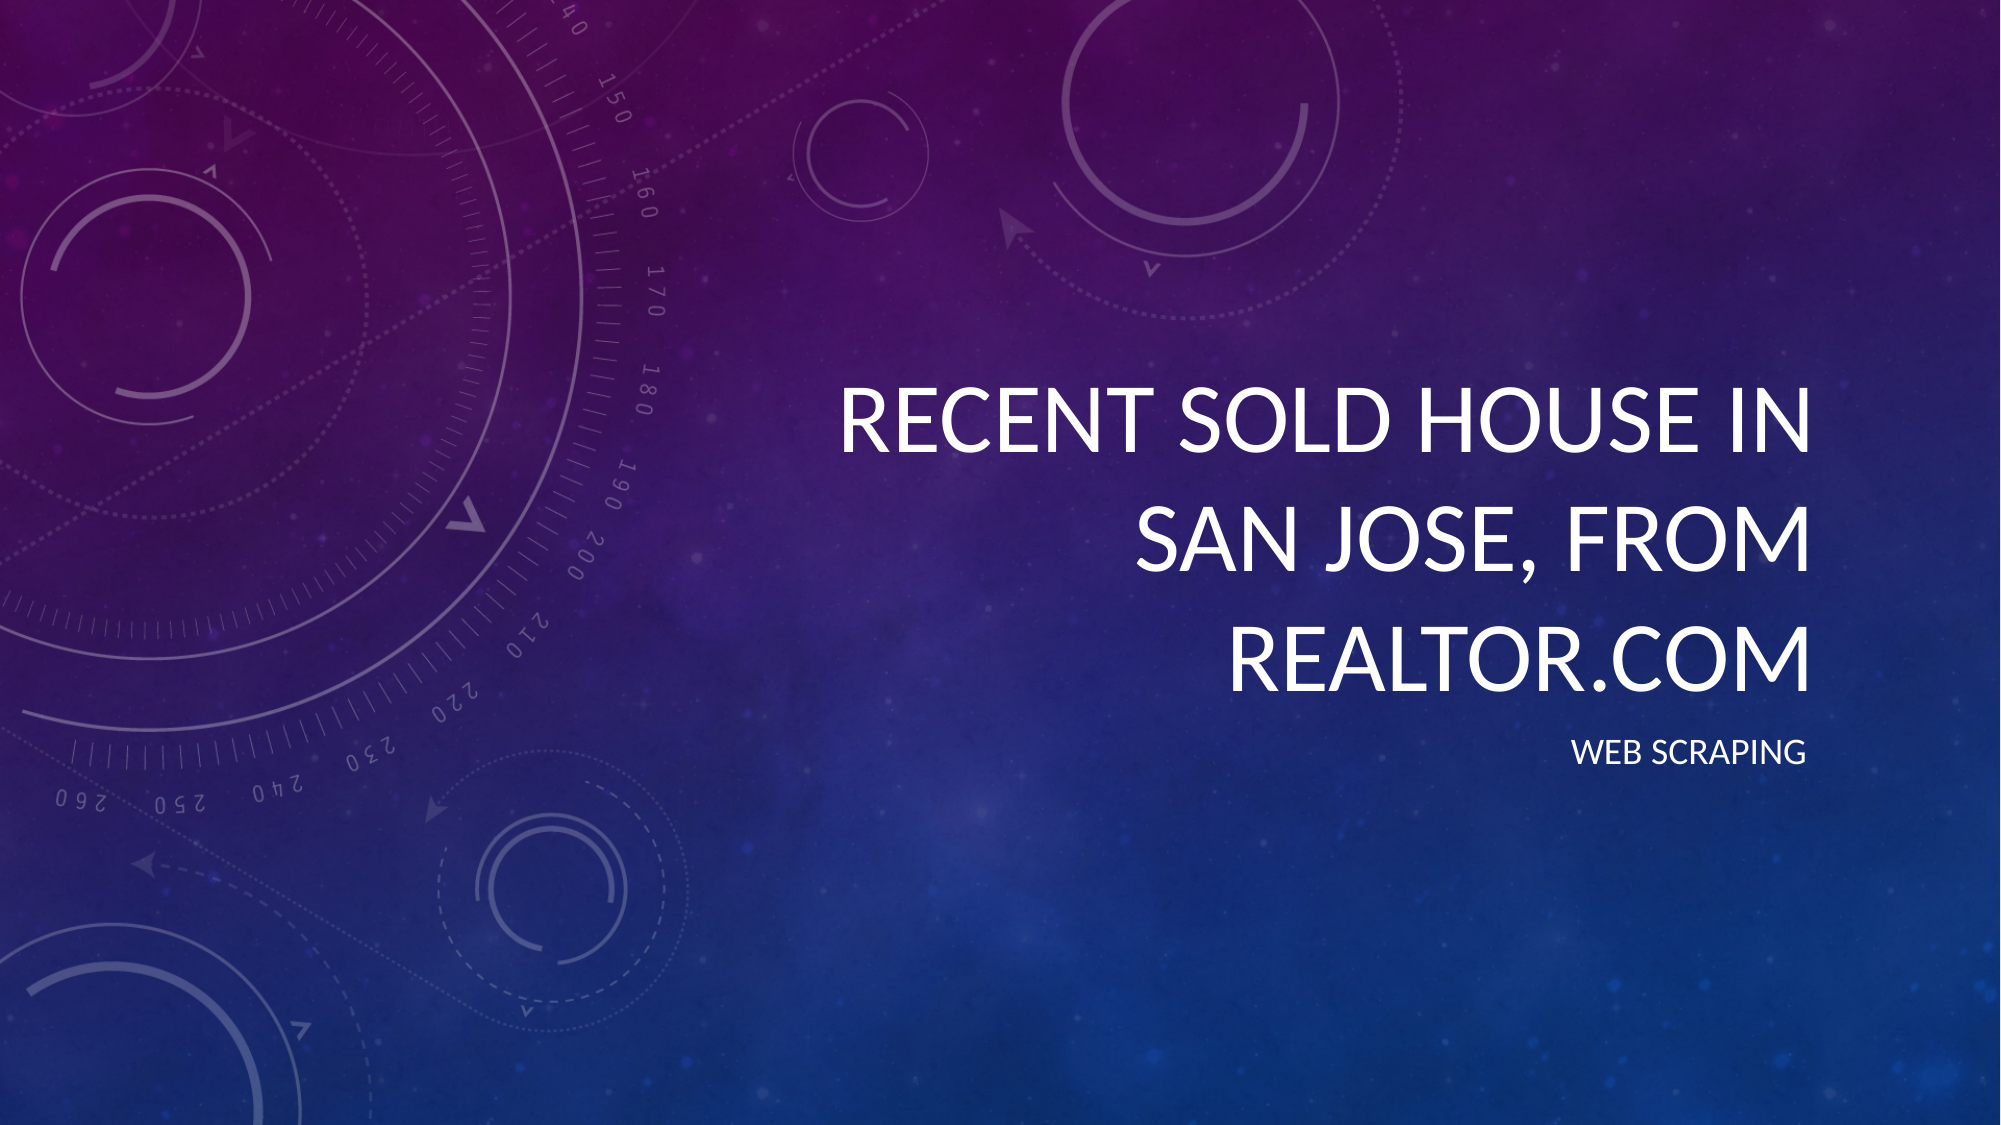

# Recent sold house in San jose, from Realtor.com
Web scraping